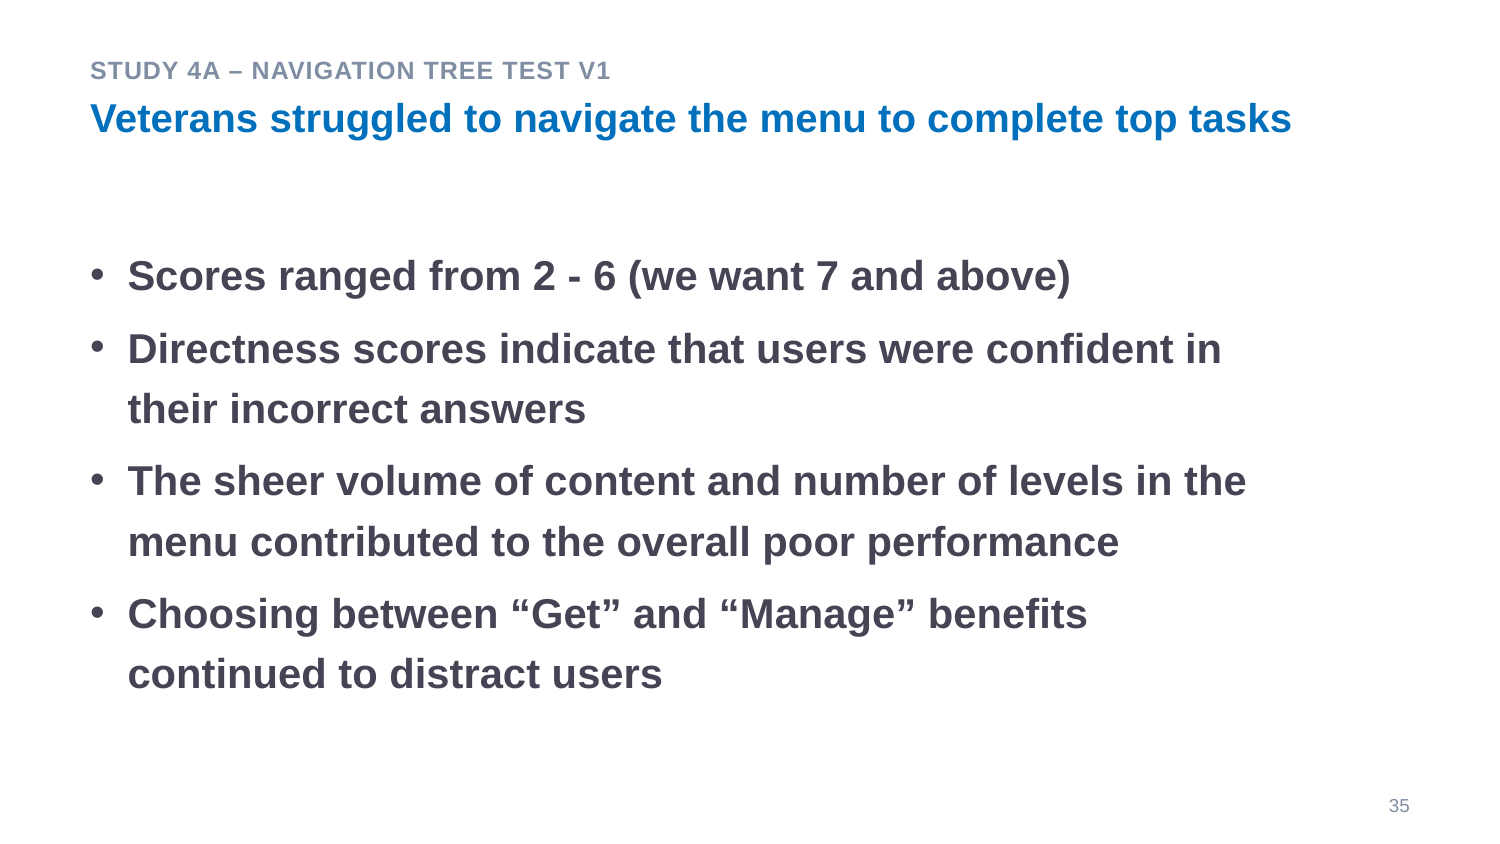

Study 4a – Navigation Tree Test v1
# Veterans struggled to navigate the menu to complete top tasks
Scores ranged from 2 - 6 (we want 7 and above)
Directness scores indicate that users were confident in their incorrect answers
The sheer volume of content and number of levels in the menu contributed to the overall poor performance
Choosing between “Get” and “Manage” benefits continued to distract users

35